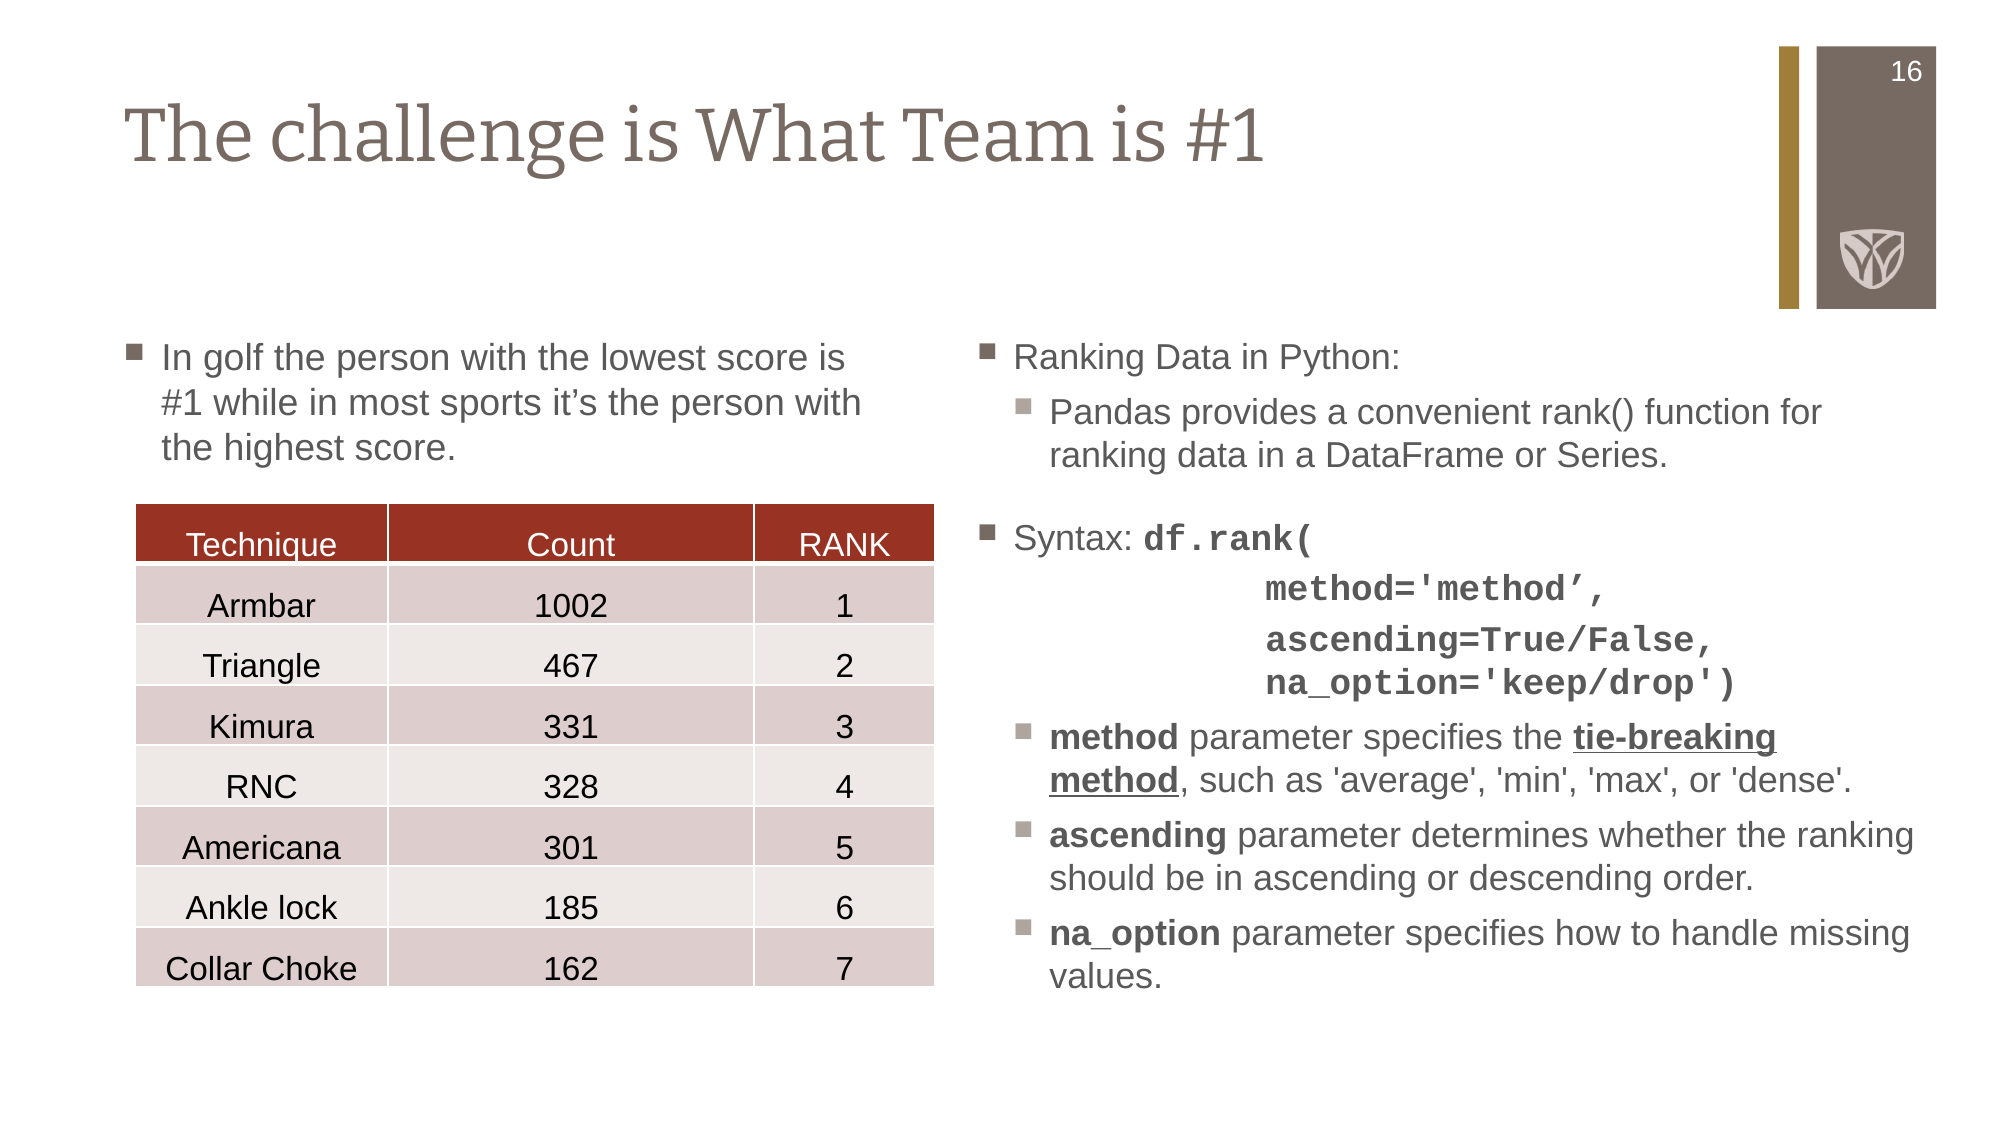

16
# The challenge is What Team is #1
In golf the person with the lowest score is #1 while in most sports it’s the person with the highest score.
Ranking Data in Python:
Pandas provides a convenient rank() function for ranking data in a DataFrame or Series.
Syntax: df.rank(
method='method’,
ascending=True/False, na_option='keep/drop')
method parameter specifies the tie-breaking method, such as 'average', 'min', 'max', or 'dense'.
ascending parameter determines whether the ranking should be in ascending or descending order.
na_option parameter specifies how to handle missing values.

| Technique | Count | RANK |
| --- | --- | --- |
| Armbar | 1002 | 1 |
| Triangle | 467 | 2 |
| Kimura | 331 | 3 |
| RNC | 328 | 4 |
| Americana | 301 | 5 |
| Ankle lock | 185 | 6 |
| Collar Choke | 162 | 7 |